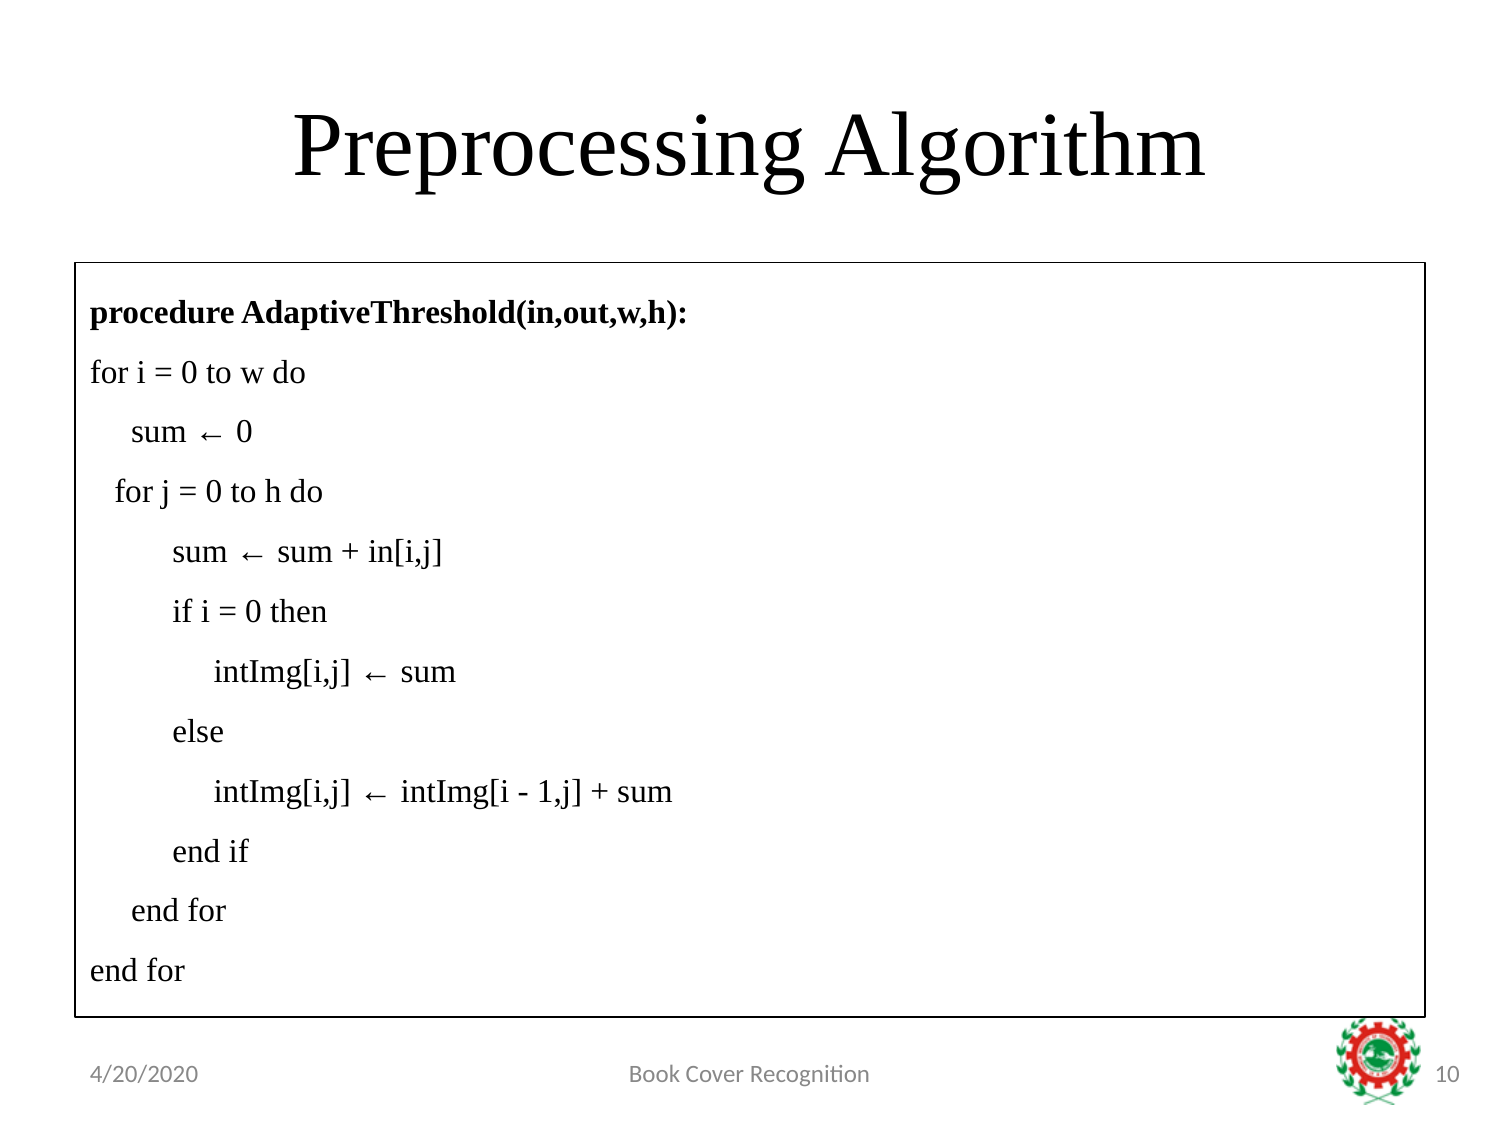

Preprocessing Algorithm
procedure AdaptiveThreshold(in,out,w,h):
for i = 0 to w do
     sum ← 0
   for j = 0 to h do
          sum ← sum + in[i,j]
          if i = 0 then
               intImg[i,j] ← sum
          else
               intImg[i,j] ← intImg[i - 1,j] + sum
          end if
     end for
end for

4/20/2020
Book Cover Recognition
10